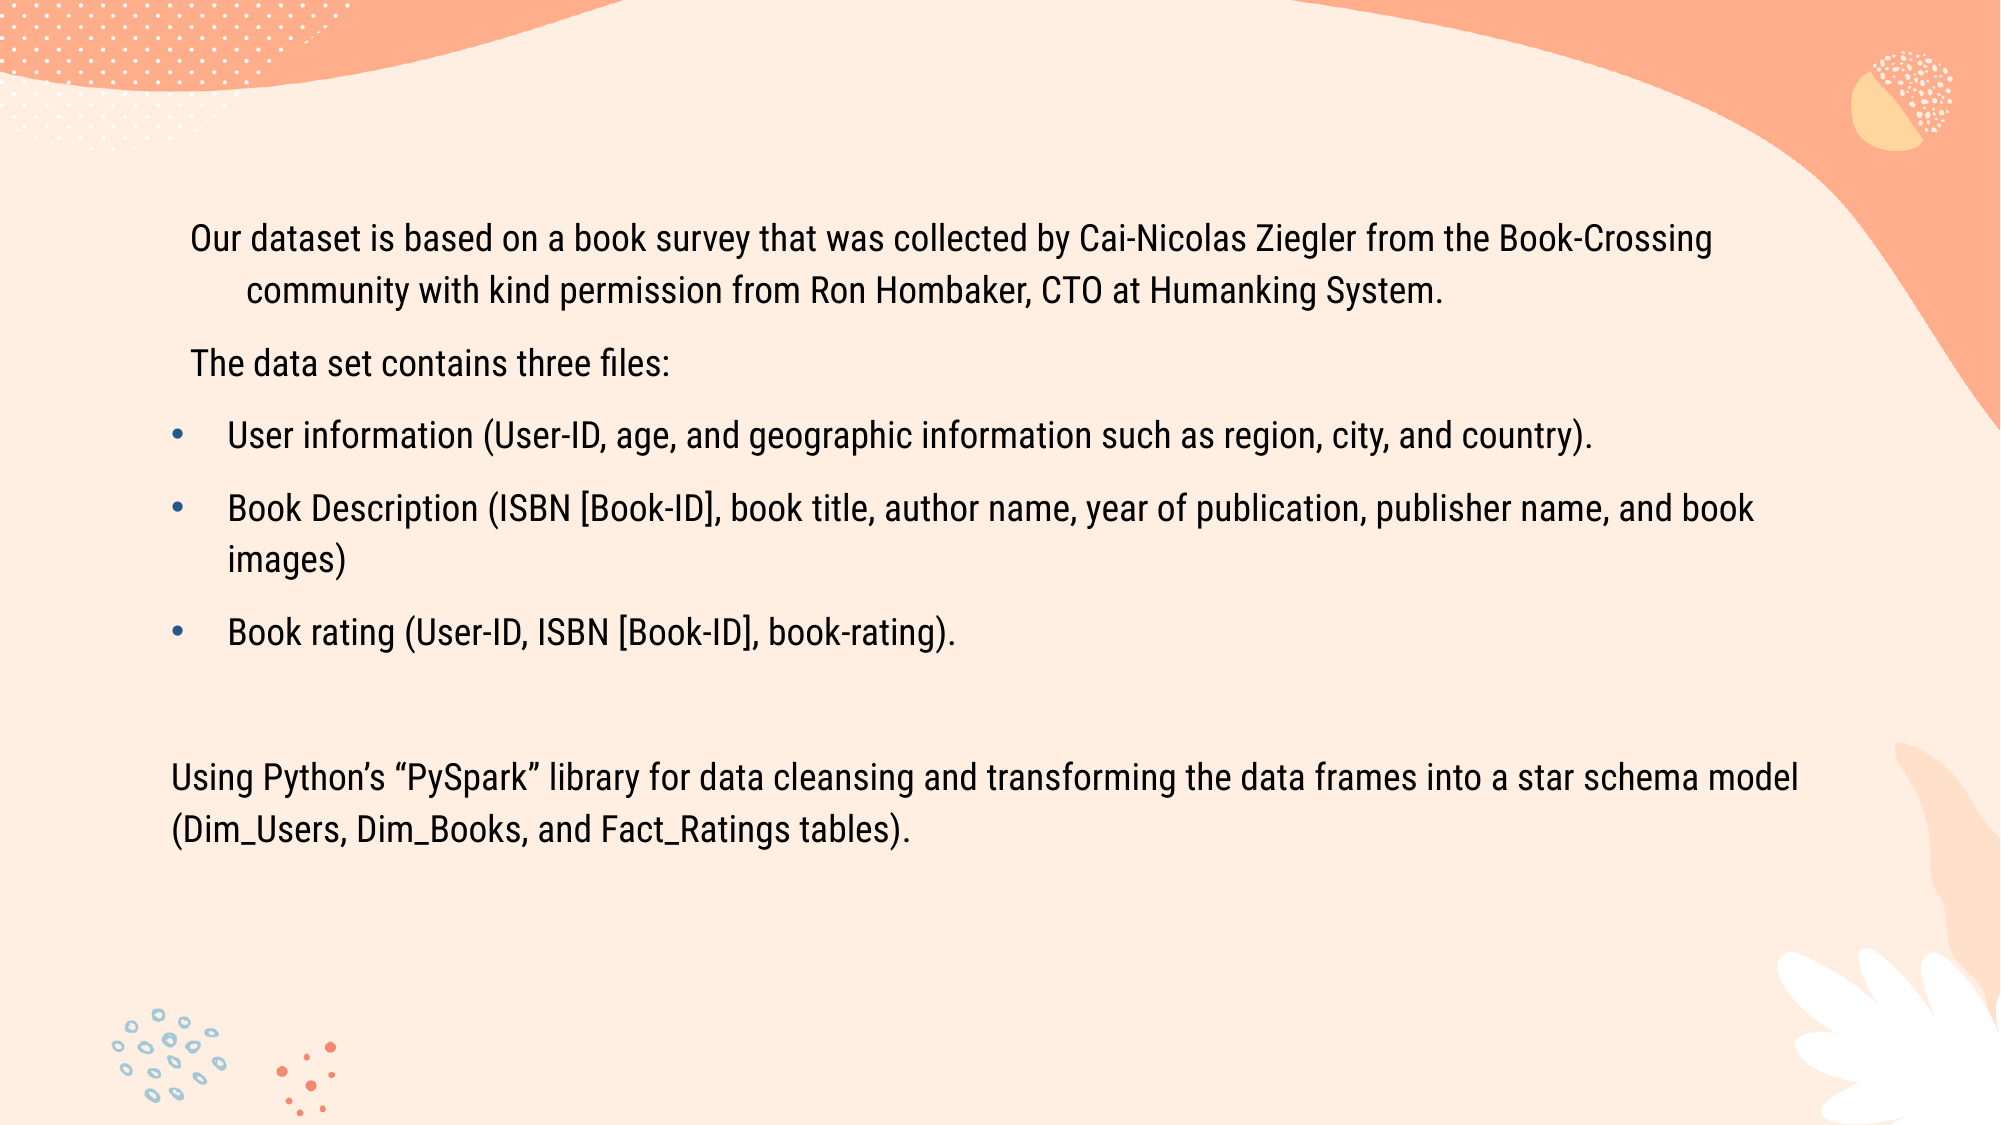

Our dataset is based on a book survey that was collected by Cai-Nicolas Ziegler from the Book-Crossing community with kind permission from Ron Hombaker, CTO at Humanking System.
The data set contains three files:
User information (User-ID, age, and geographic information such as region, city, and country).
Book Description (ISBN [Book-ID], book title, author name, year of publication, publisher name, and book images)
Book rating (User-ID, ISBN [Book-ID], book-rating).

Using Python’s “PySpark” library for data cleansing and transforming the data frames into a star schema model (Dim_Users, Dim_Books, and Fact_Ratings tables).